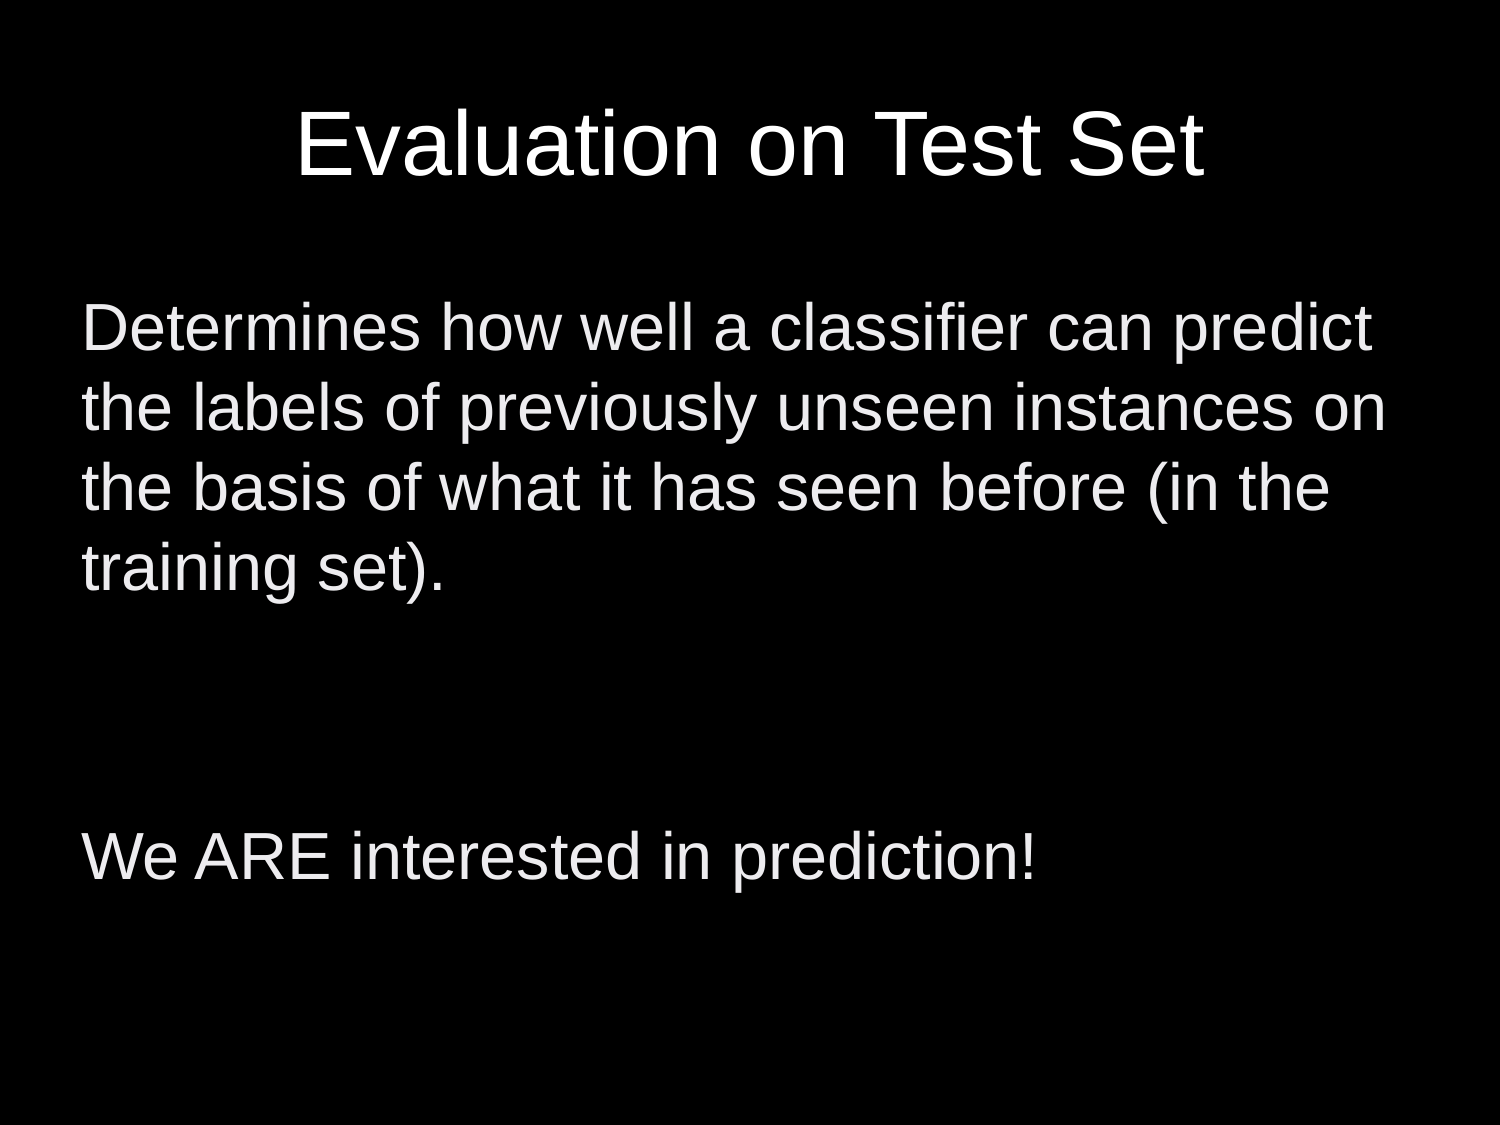

# Evaluation on Test Set
Determines how well a classifier can predict the labels of previously unseen instances on the basis of what it has seen before (in the training set).

We ARE interested in prediction!
7